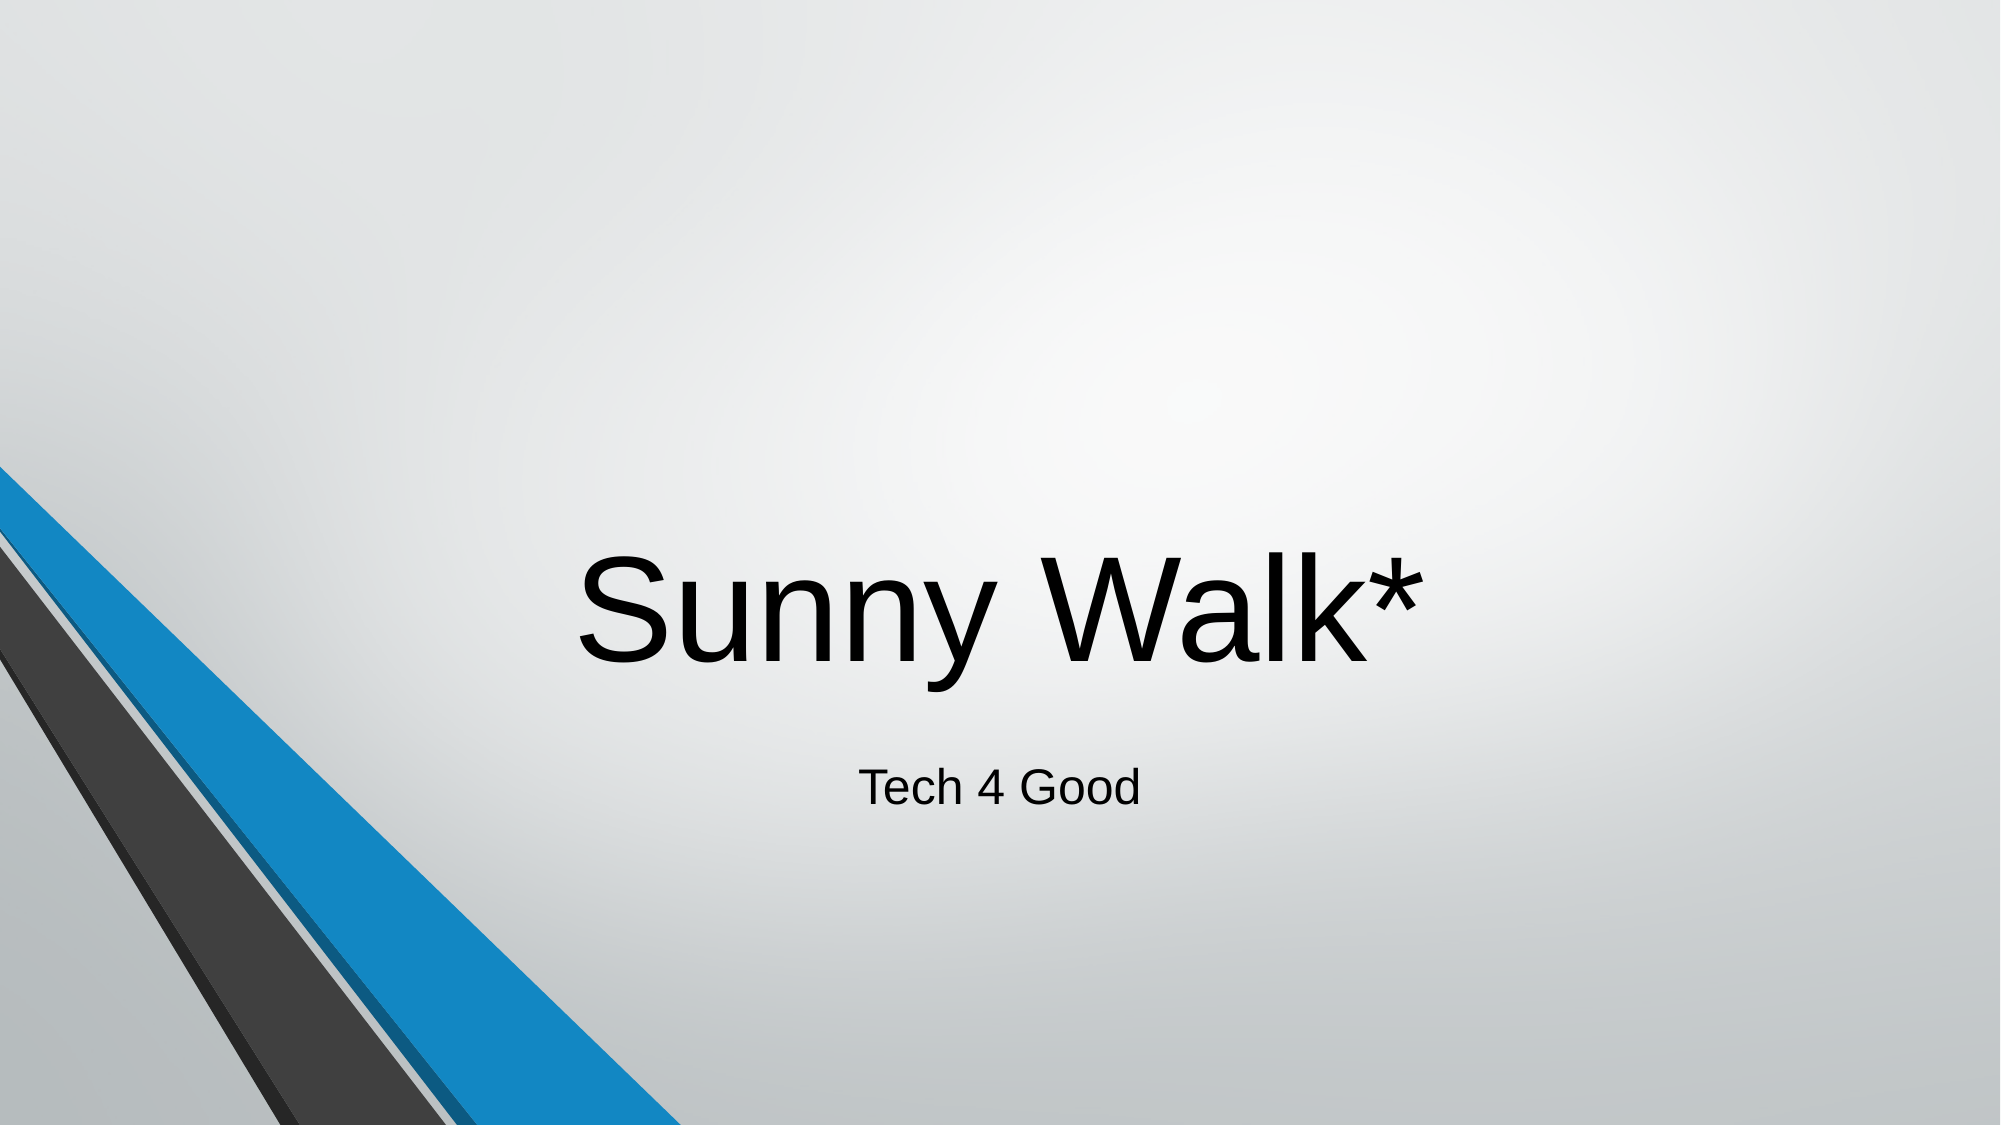

# Sunny Walk*

Tech 4 Good
4